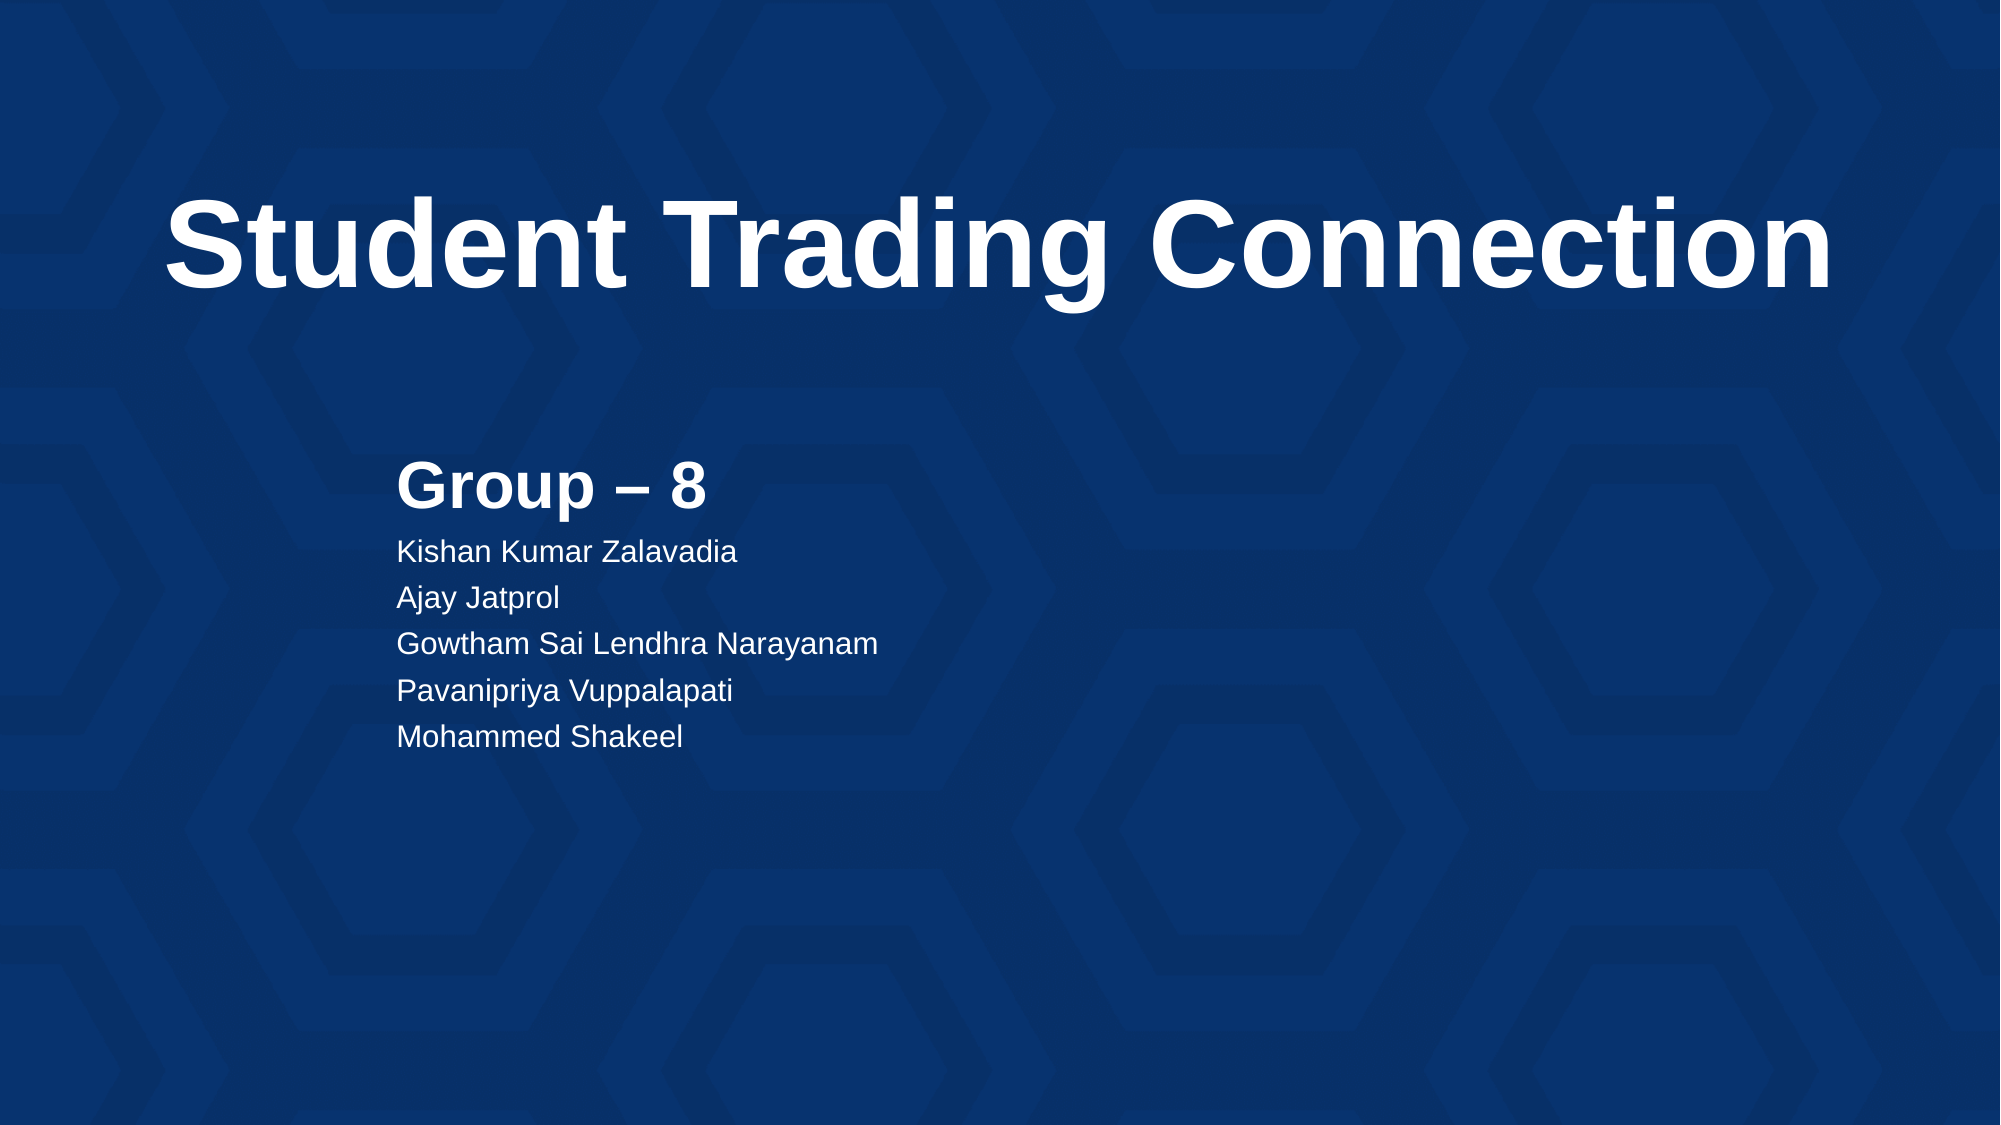

# Student Trading Connection
Group – 8
Kishan Kumar Zalavadia
Ajay Jatprol
Gowtham Sai Lendhra Narayanam
Pavanipriya Vuppalapati
Mohammed Shakeel